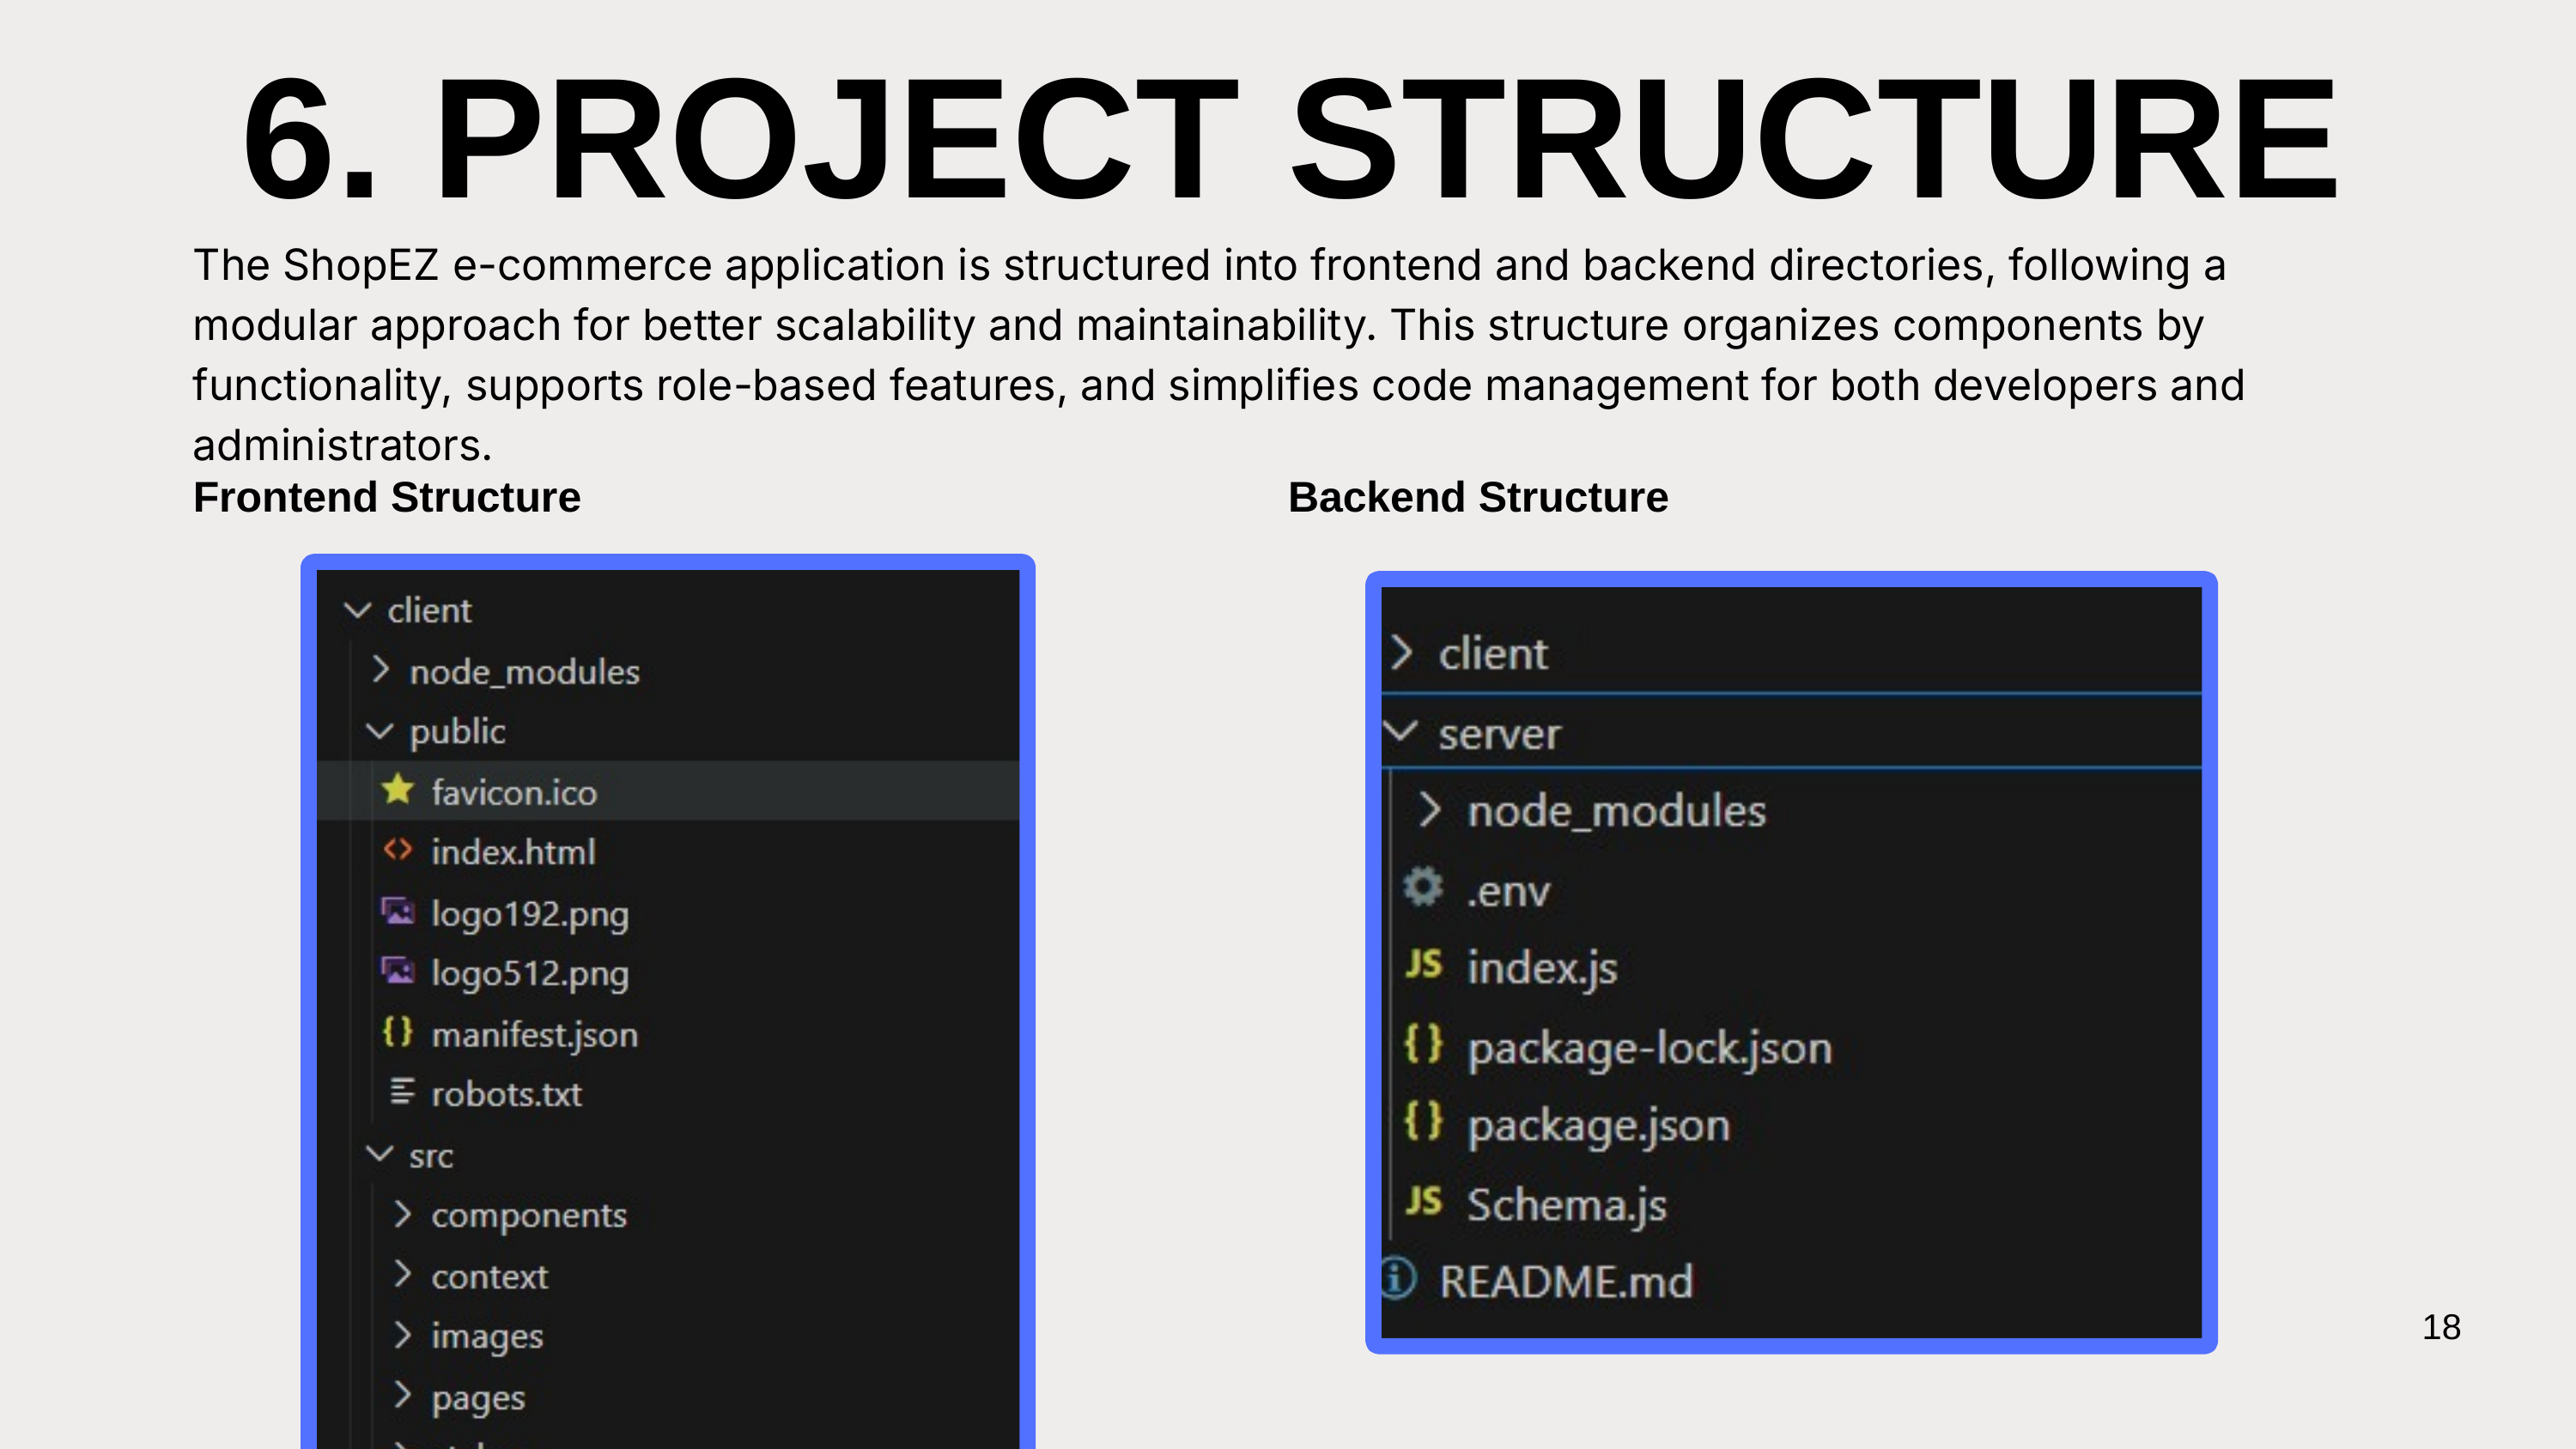

6. PROJECT STRUCTURE
The ShopEZ e-commerce application is structured into frontend and backend directories, following a modular approach for better scalability and maintainability. This structure organizes components by functionality, supports role-based features, and simplifies code management for both developers and administrators.

Frontend Structure

Backend Structure

18